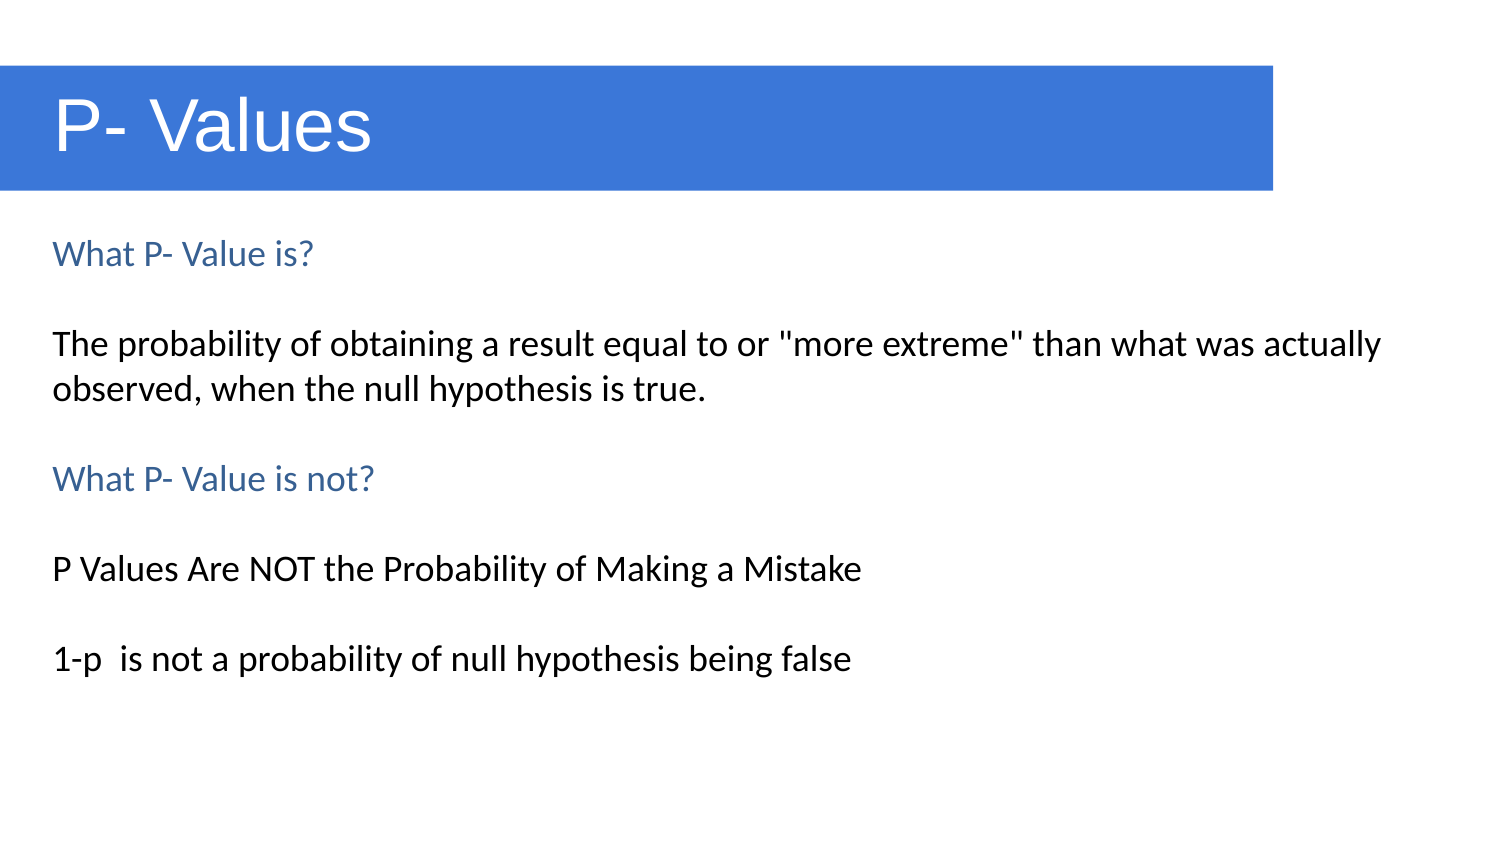

# P- Values
What P- Value is?

The probability of obtaining a result equal to or "more extreme" than what was actually observed, when the null hypothesis is true.

What P- Value is not?

P Values Are NOT the Probability of Making a Mistake

1-p  is not a probability of null hypothesis being false